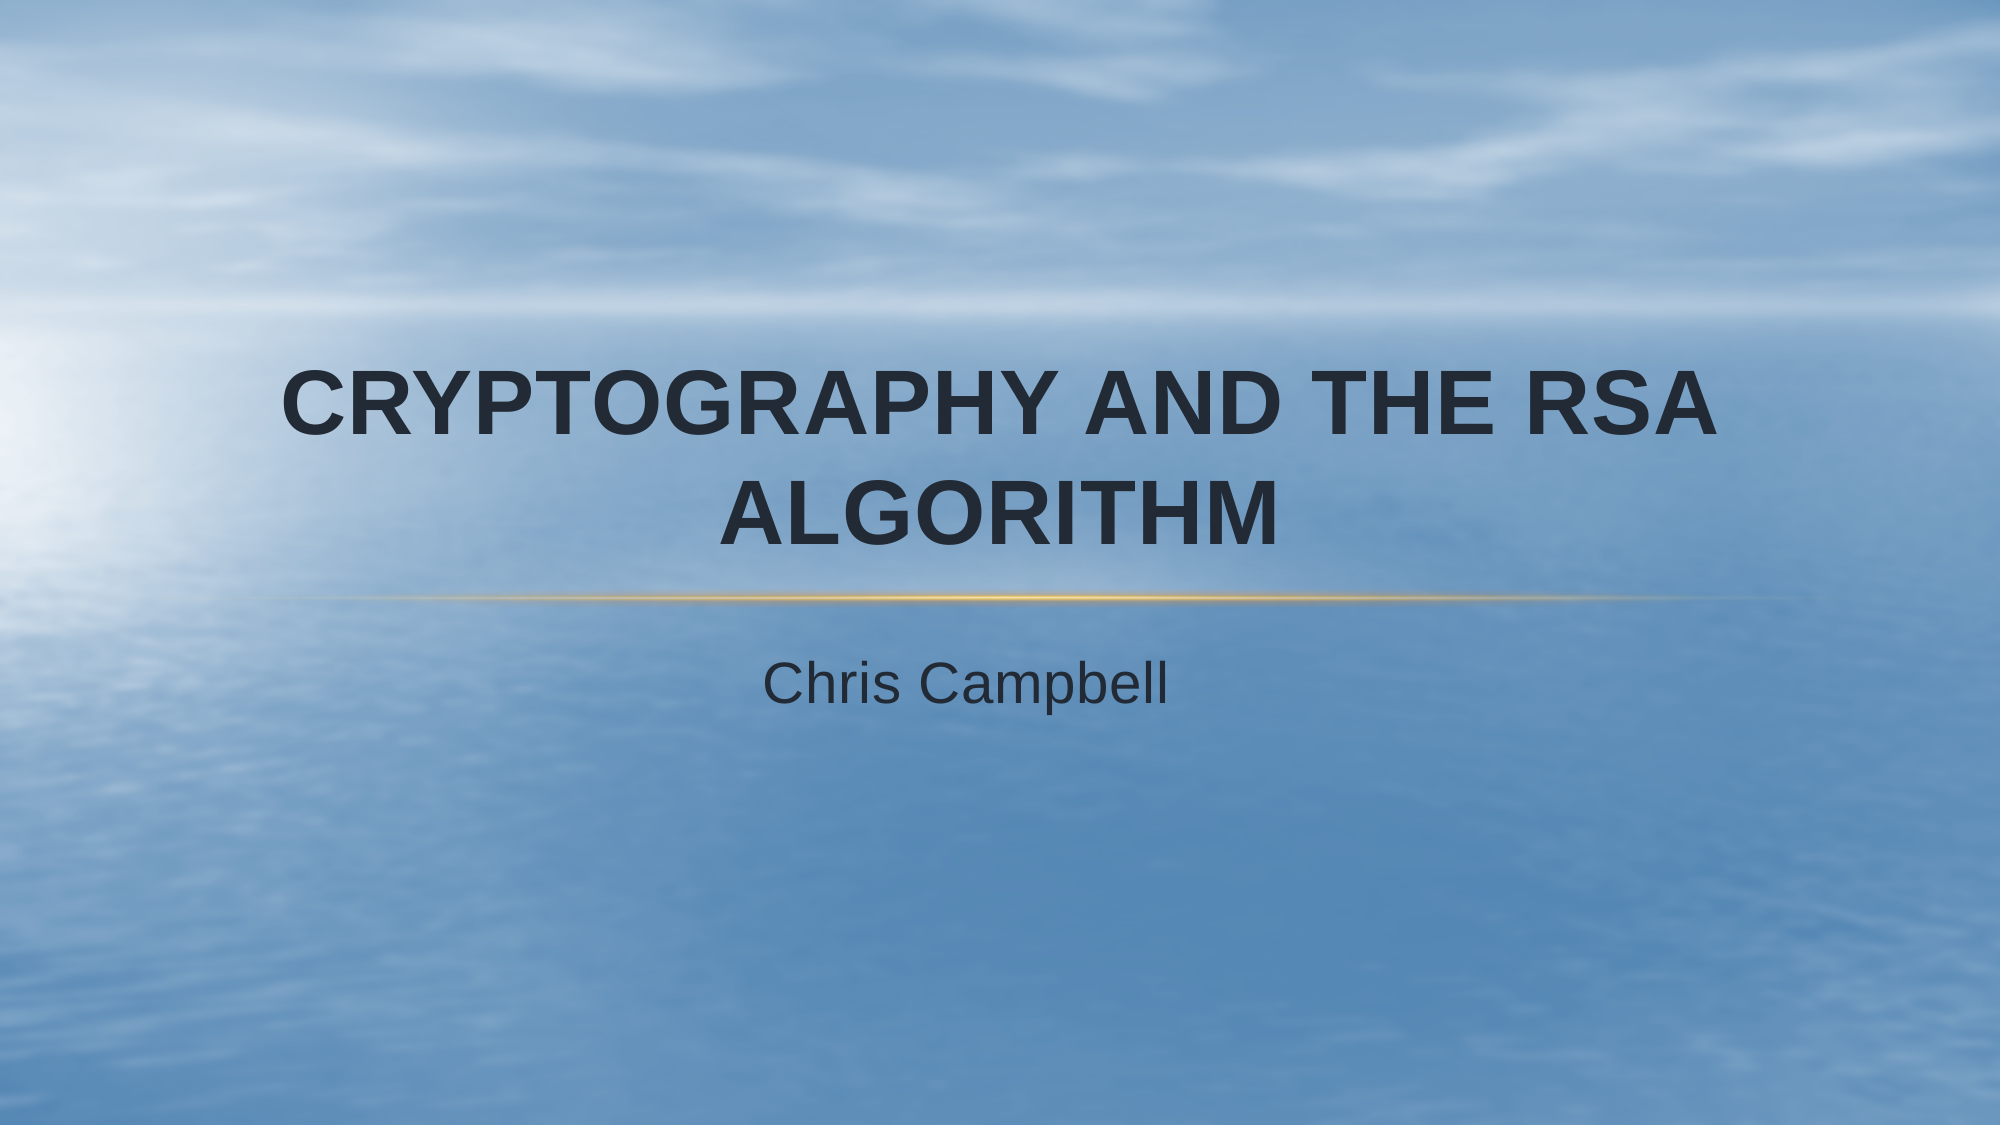

# Cryptography and the RSA Algorithm
Chris Campbell